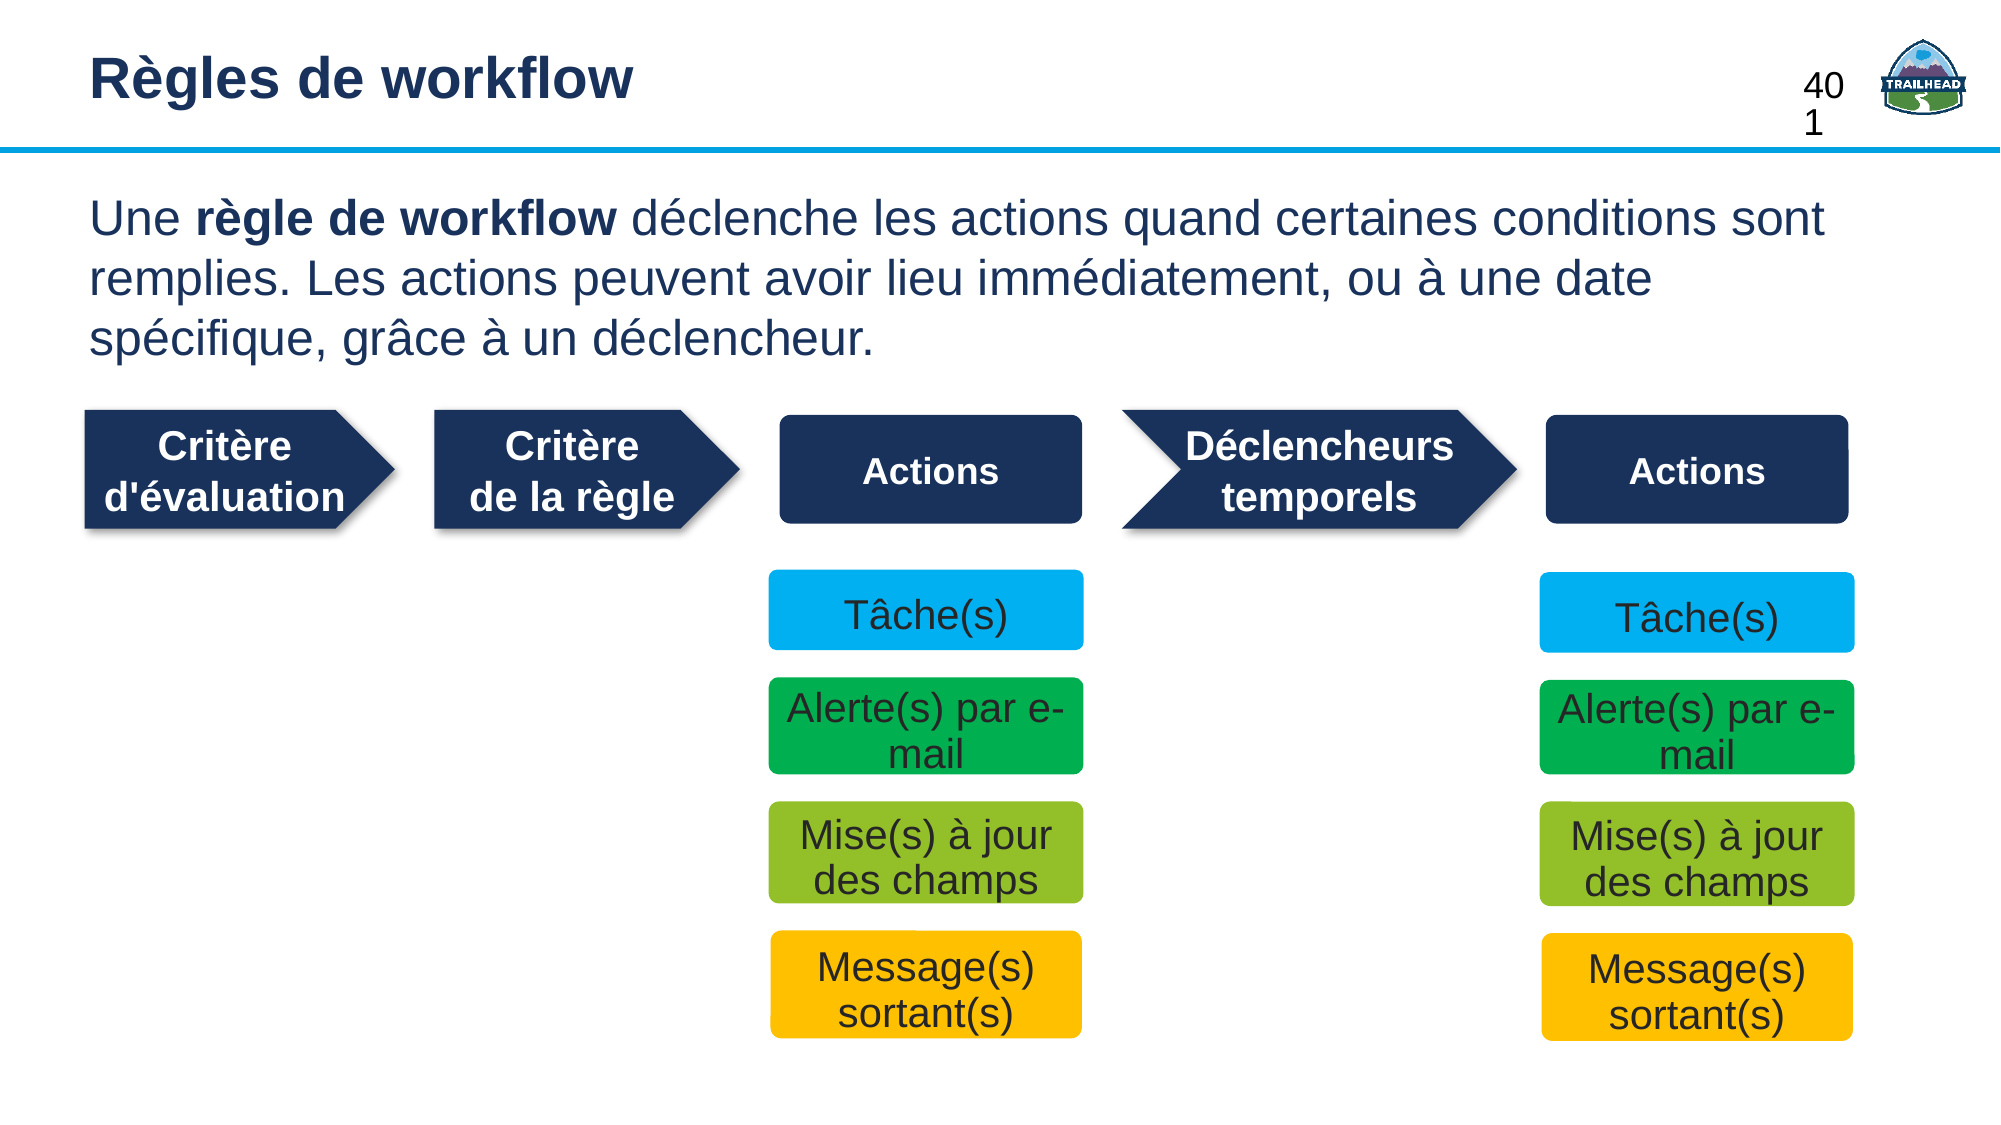

Règles de workflow
401
Une règle de workflow déclenche les actions quand certaines conditions sont remplies. Les actions peuvent avoir lieu immédiatement, ou à une date spécifique, grâce à un déclencheur.

Critère
d'évaluation
Critère
de la règle
Déclencheurs temporels
Actions
Actions
Tâche(s)
Tâche(s)
Alerte(s) par e-mail
Alerte(s) par e-mail
Mise(s) à jour des champs
Mise(s) à jour des champs
Message(s) sortant(s)
Message(s) sortant(s)